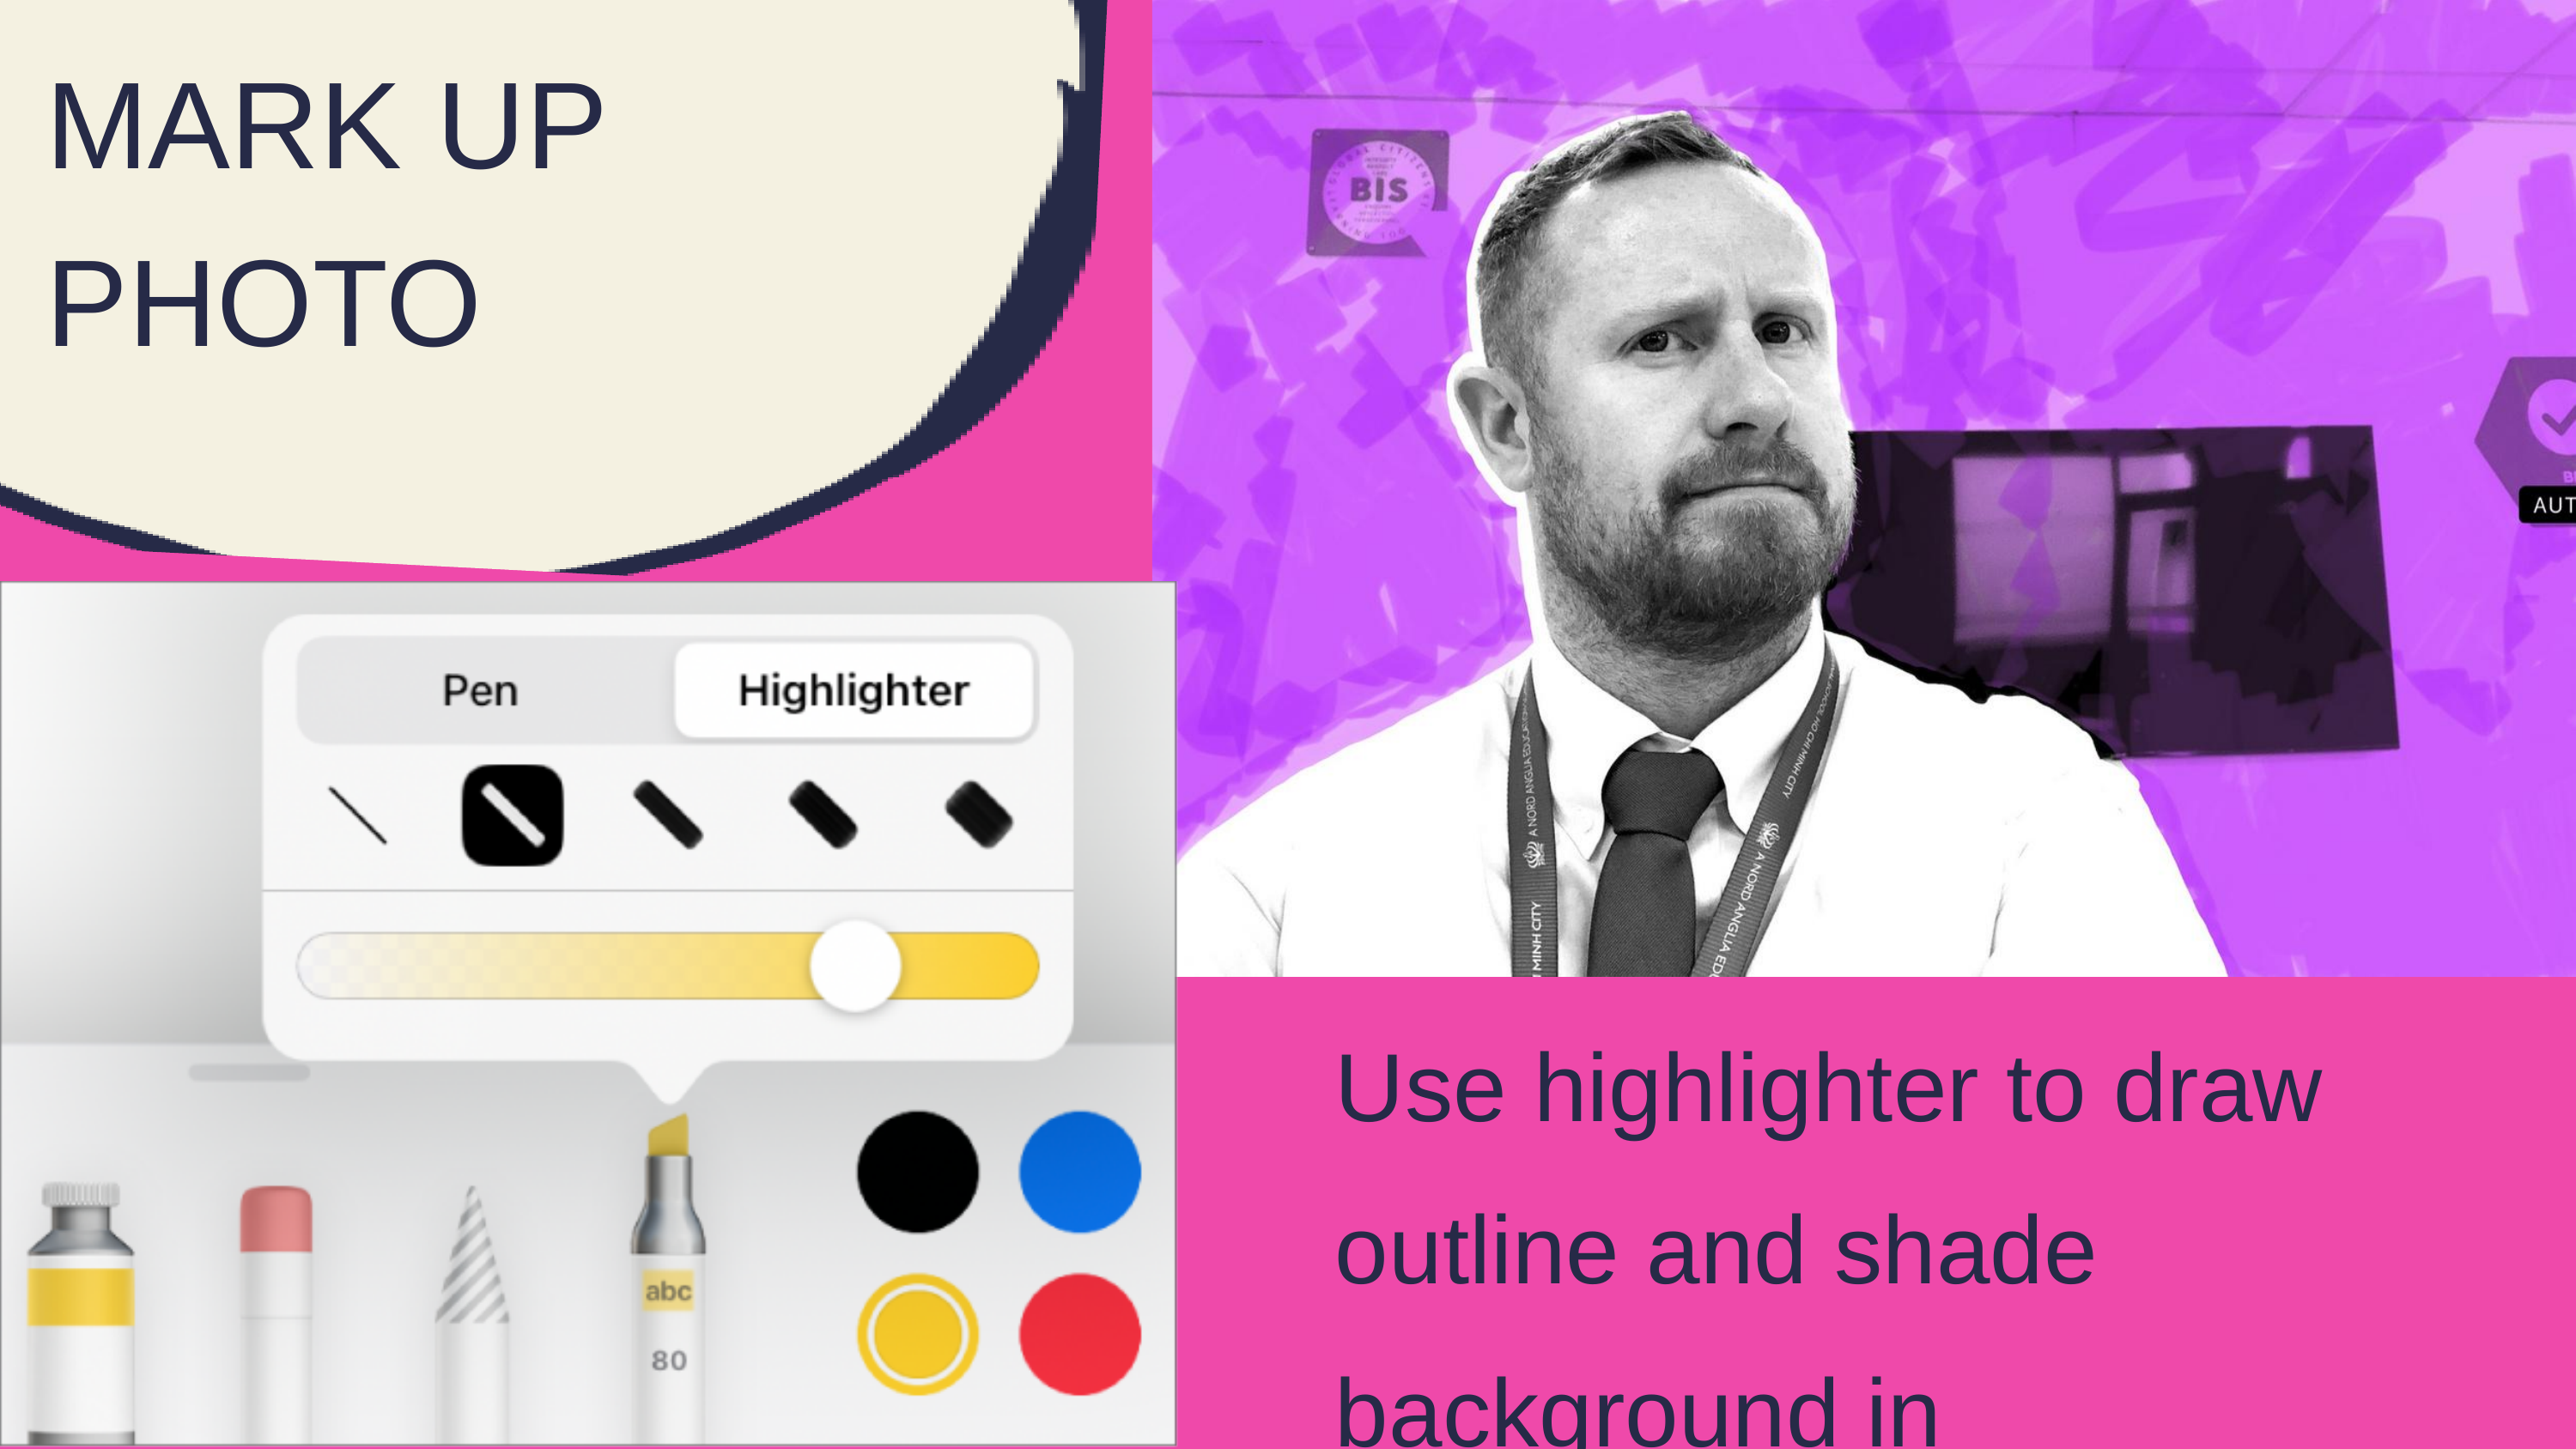

MARK UP PHOTO

Use highlighter to draw outline and shade background in